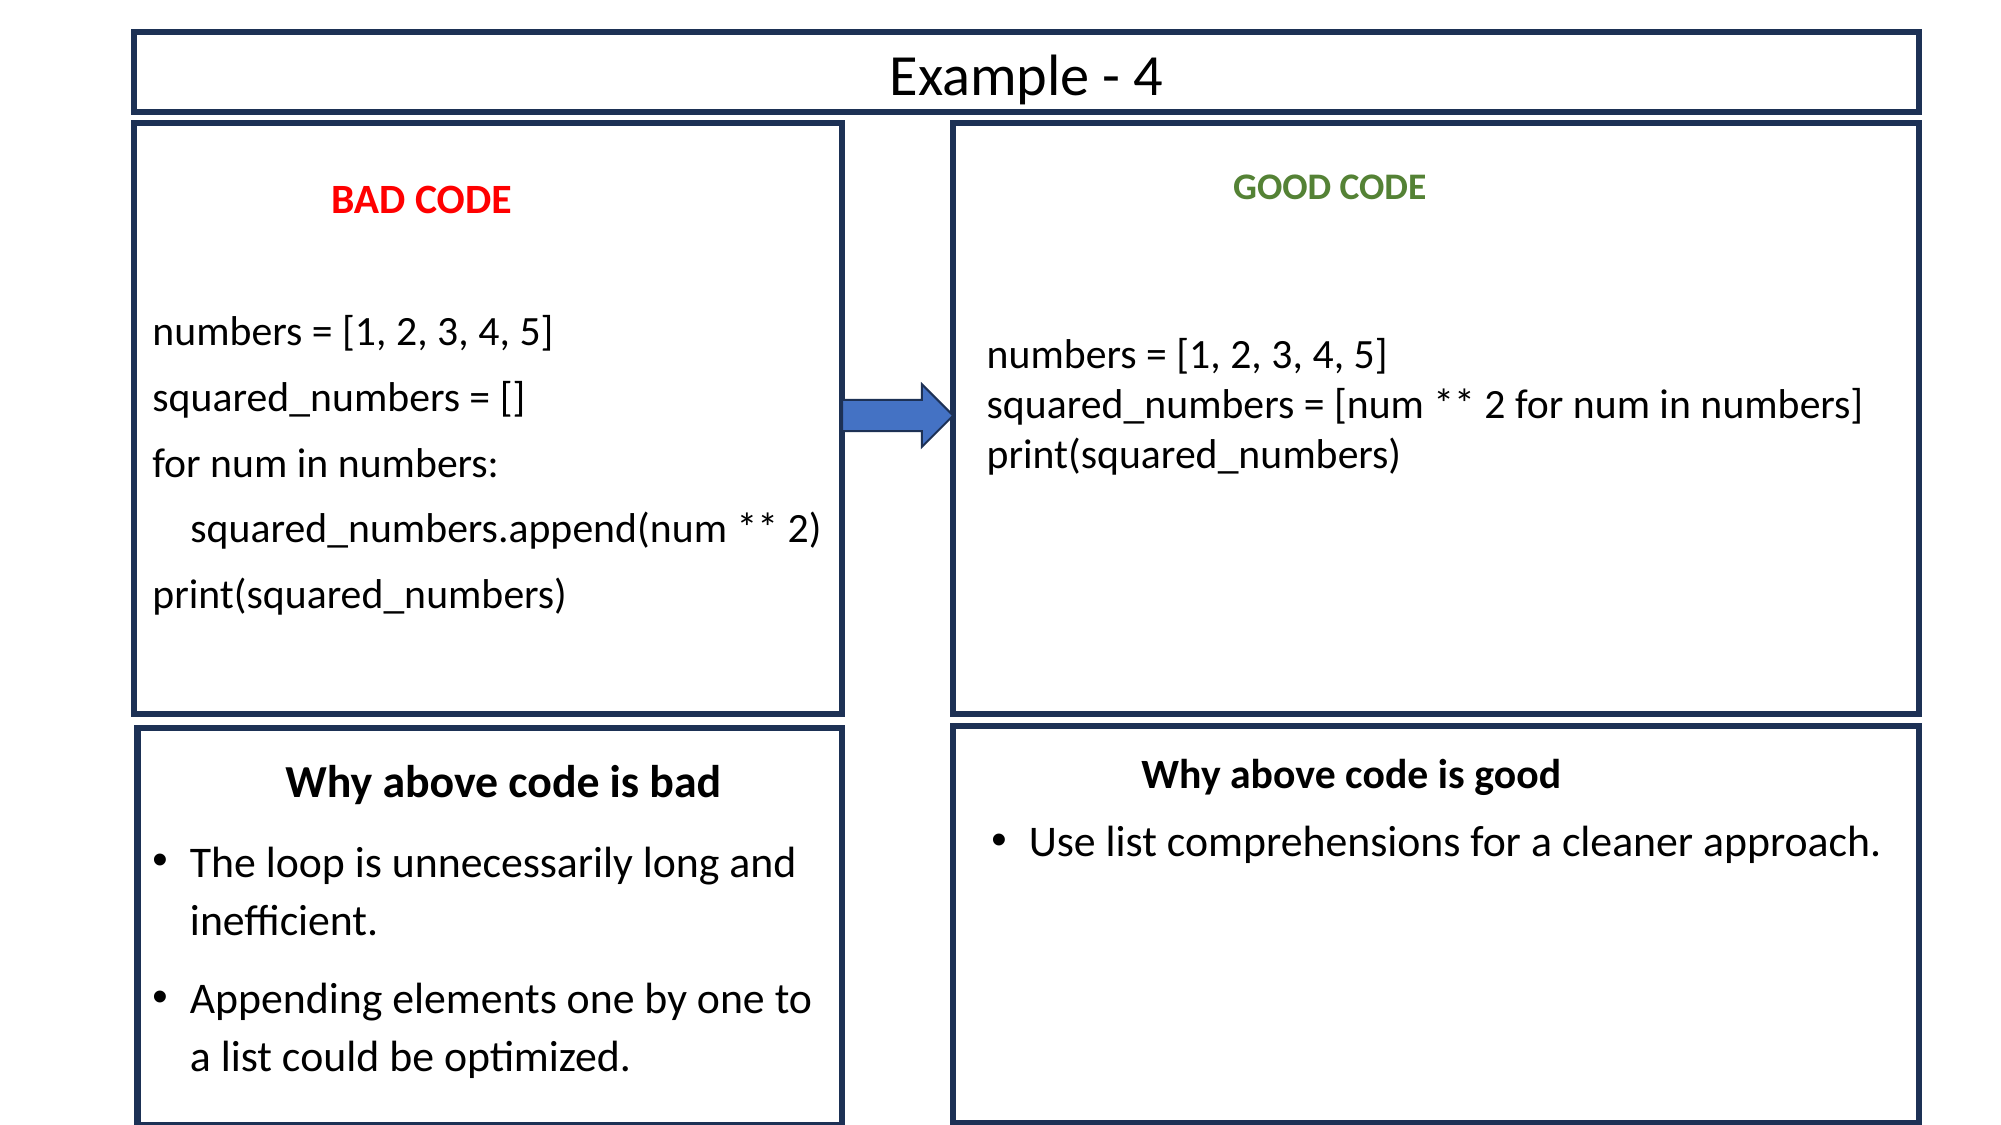

Example - 4

                             GOOD CODE

numbers = [1, 2, 3, 4, 5]
squared_numbers = [num ** 2 for num in numbers]
print(squared_numbers)
	   BAD CODE

numbers = [1, 2, 3, 4, 5]
squared_numbers = []
for num in numbers:
    squared_numbers.append(num ** 2)
print(squared_numbers)

	Why above code is good
Use list comprehensions for a cleaner approach.
              Why above code is bad
The loop is unnecessarily long and inefficient.
Appending elements one by one to a list could be optimized.